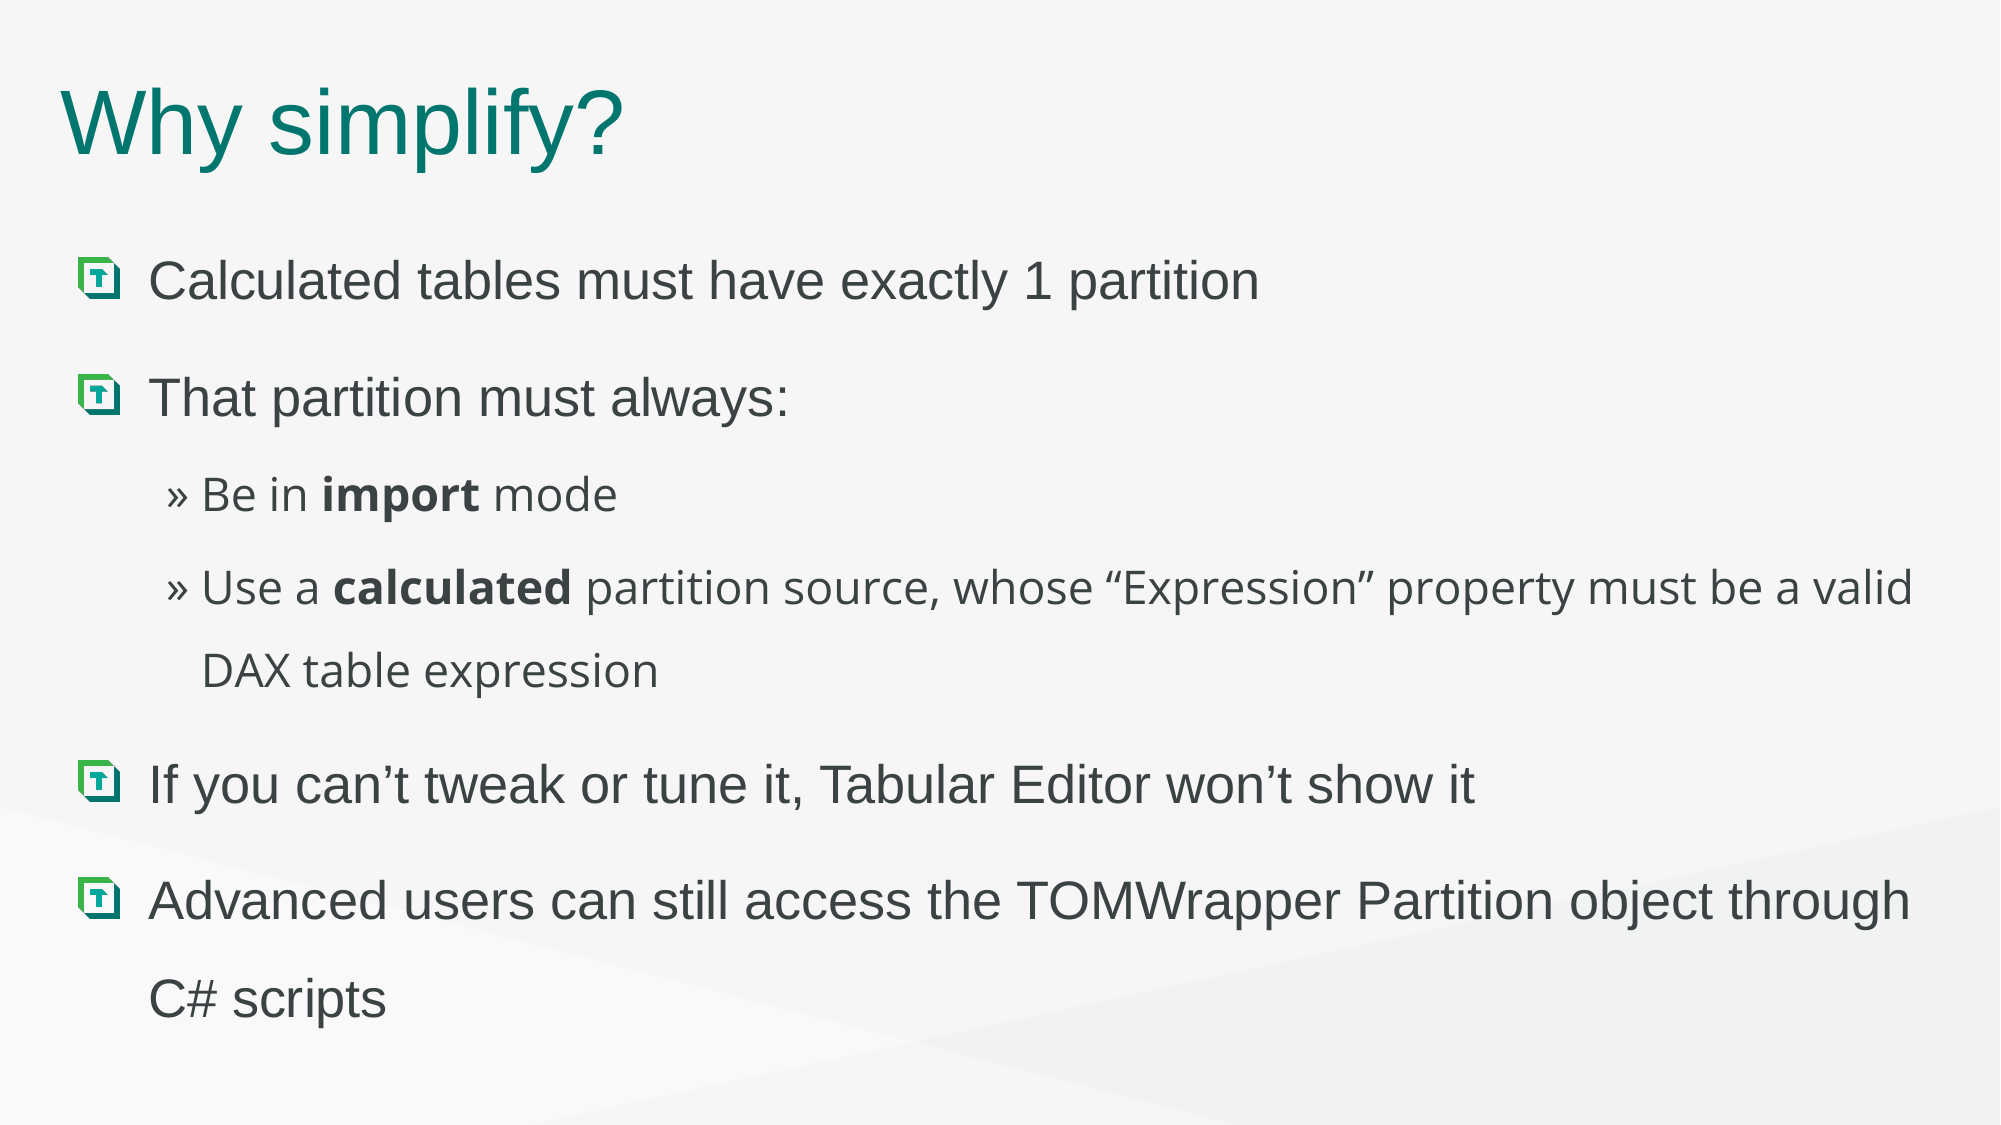

# Why simplify?
Calculated tables must have exactly 1 partition
That partition must always:
Be in import mode
Use a calculated partition source, whose “Expression” property must be a valid DAX table expression
If you can’t tweak or tune it, Tabular Editor won’t show it
Advanced users can still access the TOMWrapper Partition object through C# scripts